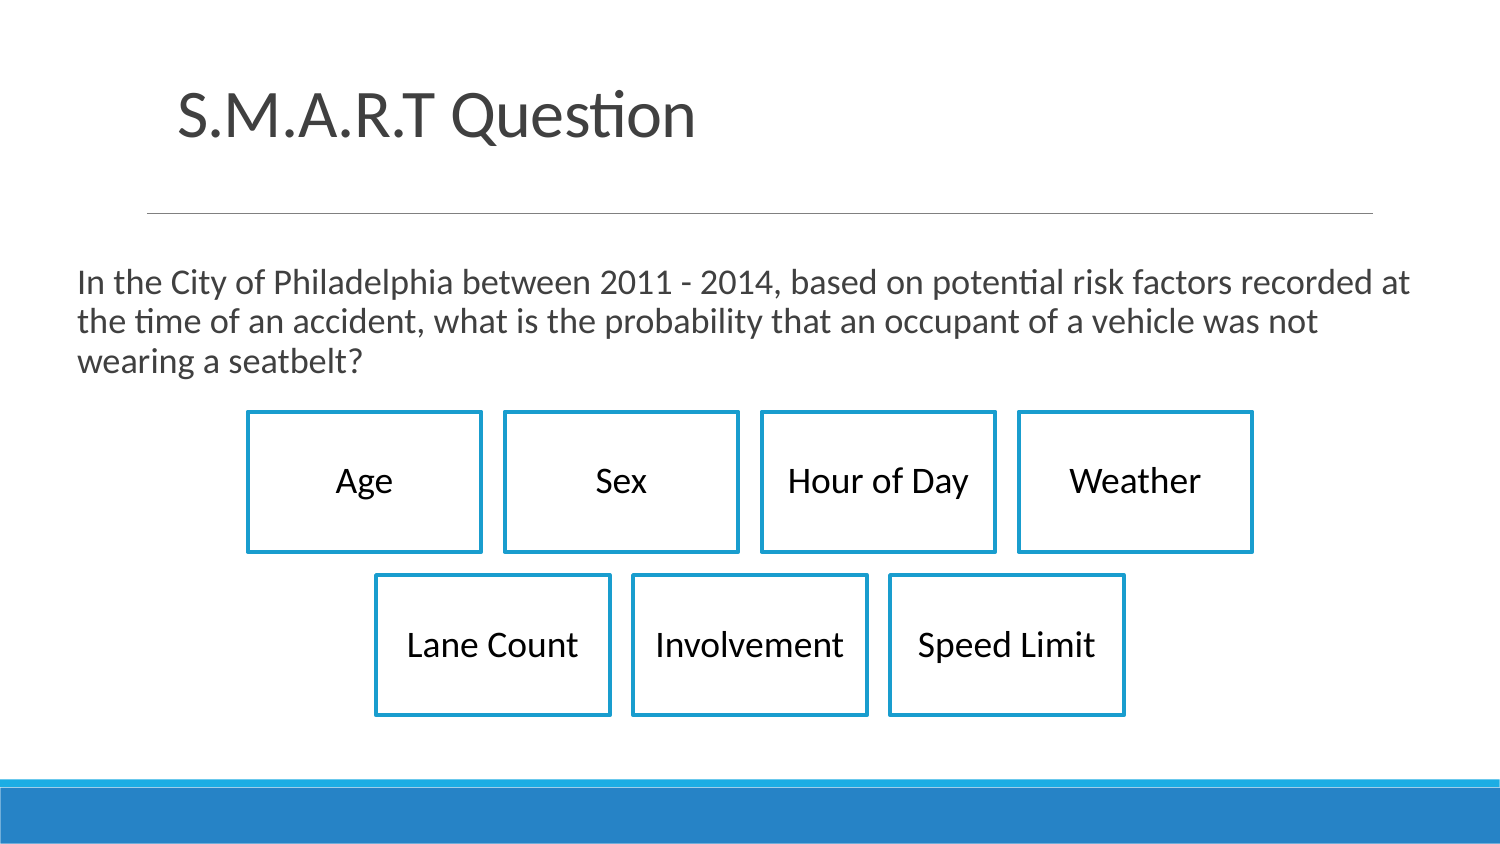

# S.M.A.R.T Question

In the City of Philadelphia between 2011 - 2014, based on potential risk factors recorded at the time of an accident, what is the probability that an occupant of a vehicle was not wearing a seatbelt?
Age
Sex
Hour of Day
Weather
Lane Count
Involvement
Speed Limit